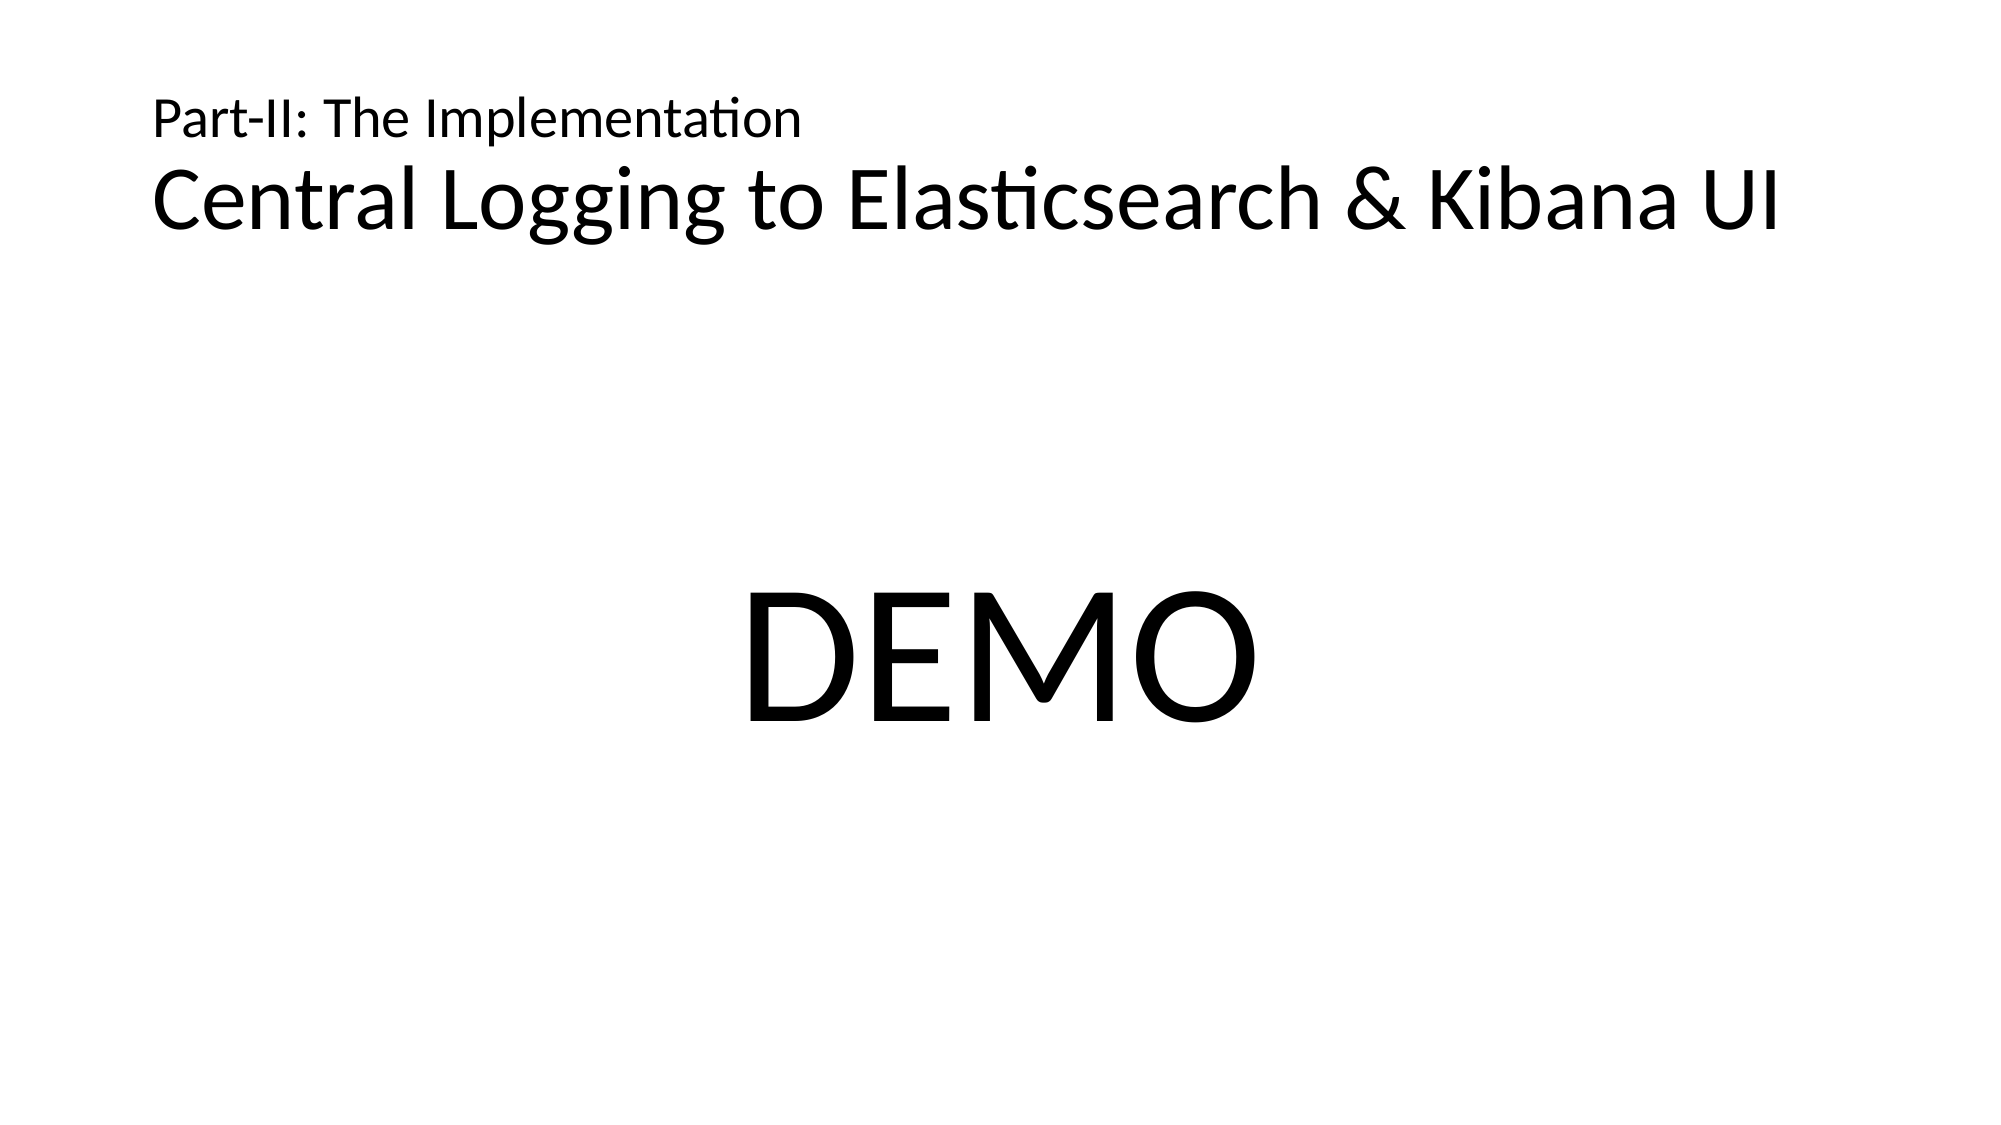

# Part-II: The Implementation Central Logging to Elasticsearch & Kibana UI
DEMO